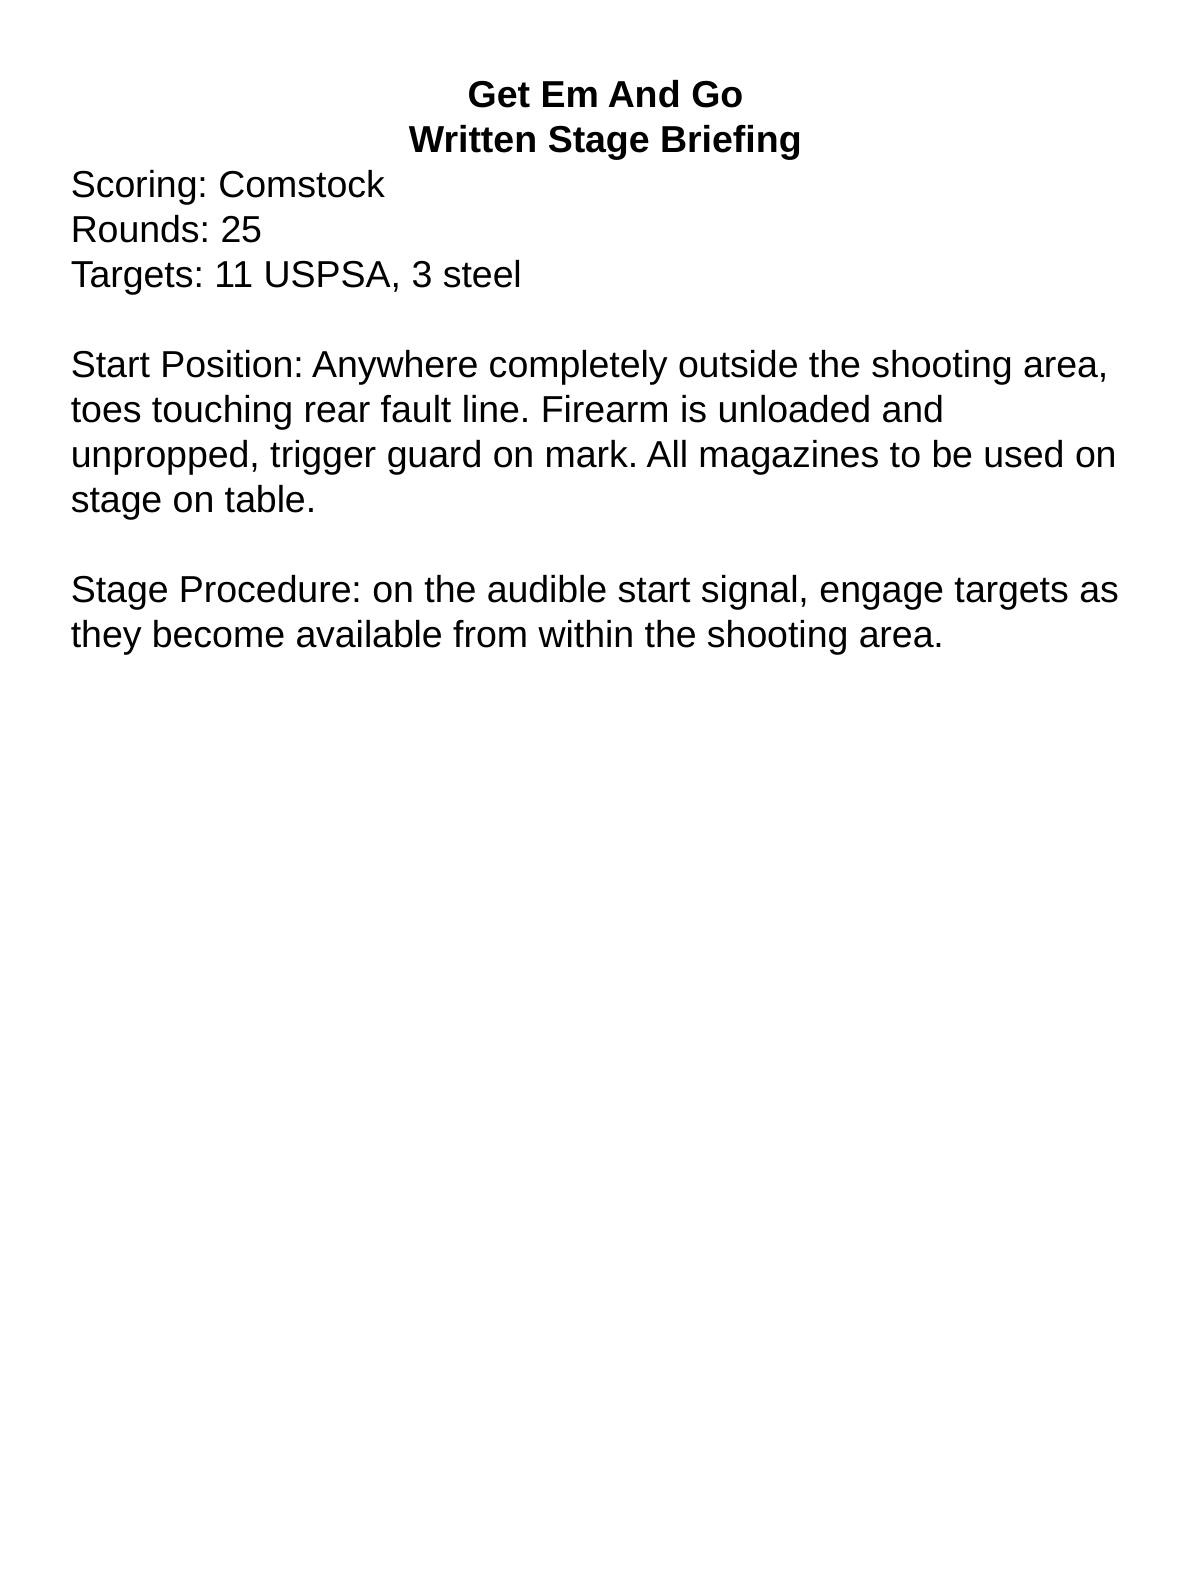

Get Em And Go
Written Stage Briefing
Scoring: Comstock
Rounds: 25
Targets: 11 USPSA, 3 steel

Start Position: Anywhere completely outside the shooting area, toes touching rear fault line. Firearm is unloaded and unpropped, trigger guard on mark. All magazines to be used on stage on table.

Stage Procedure: on the audible start signal, engage targets as they become available from within the shooting area.